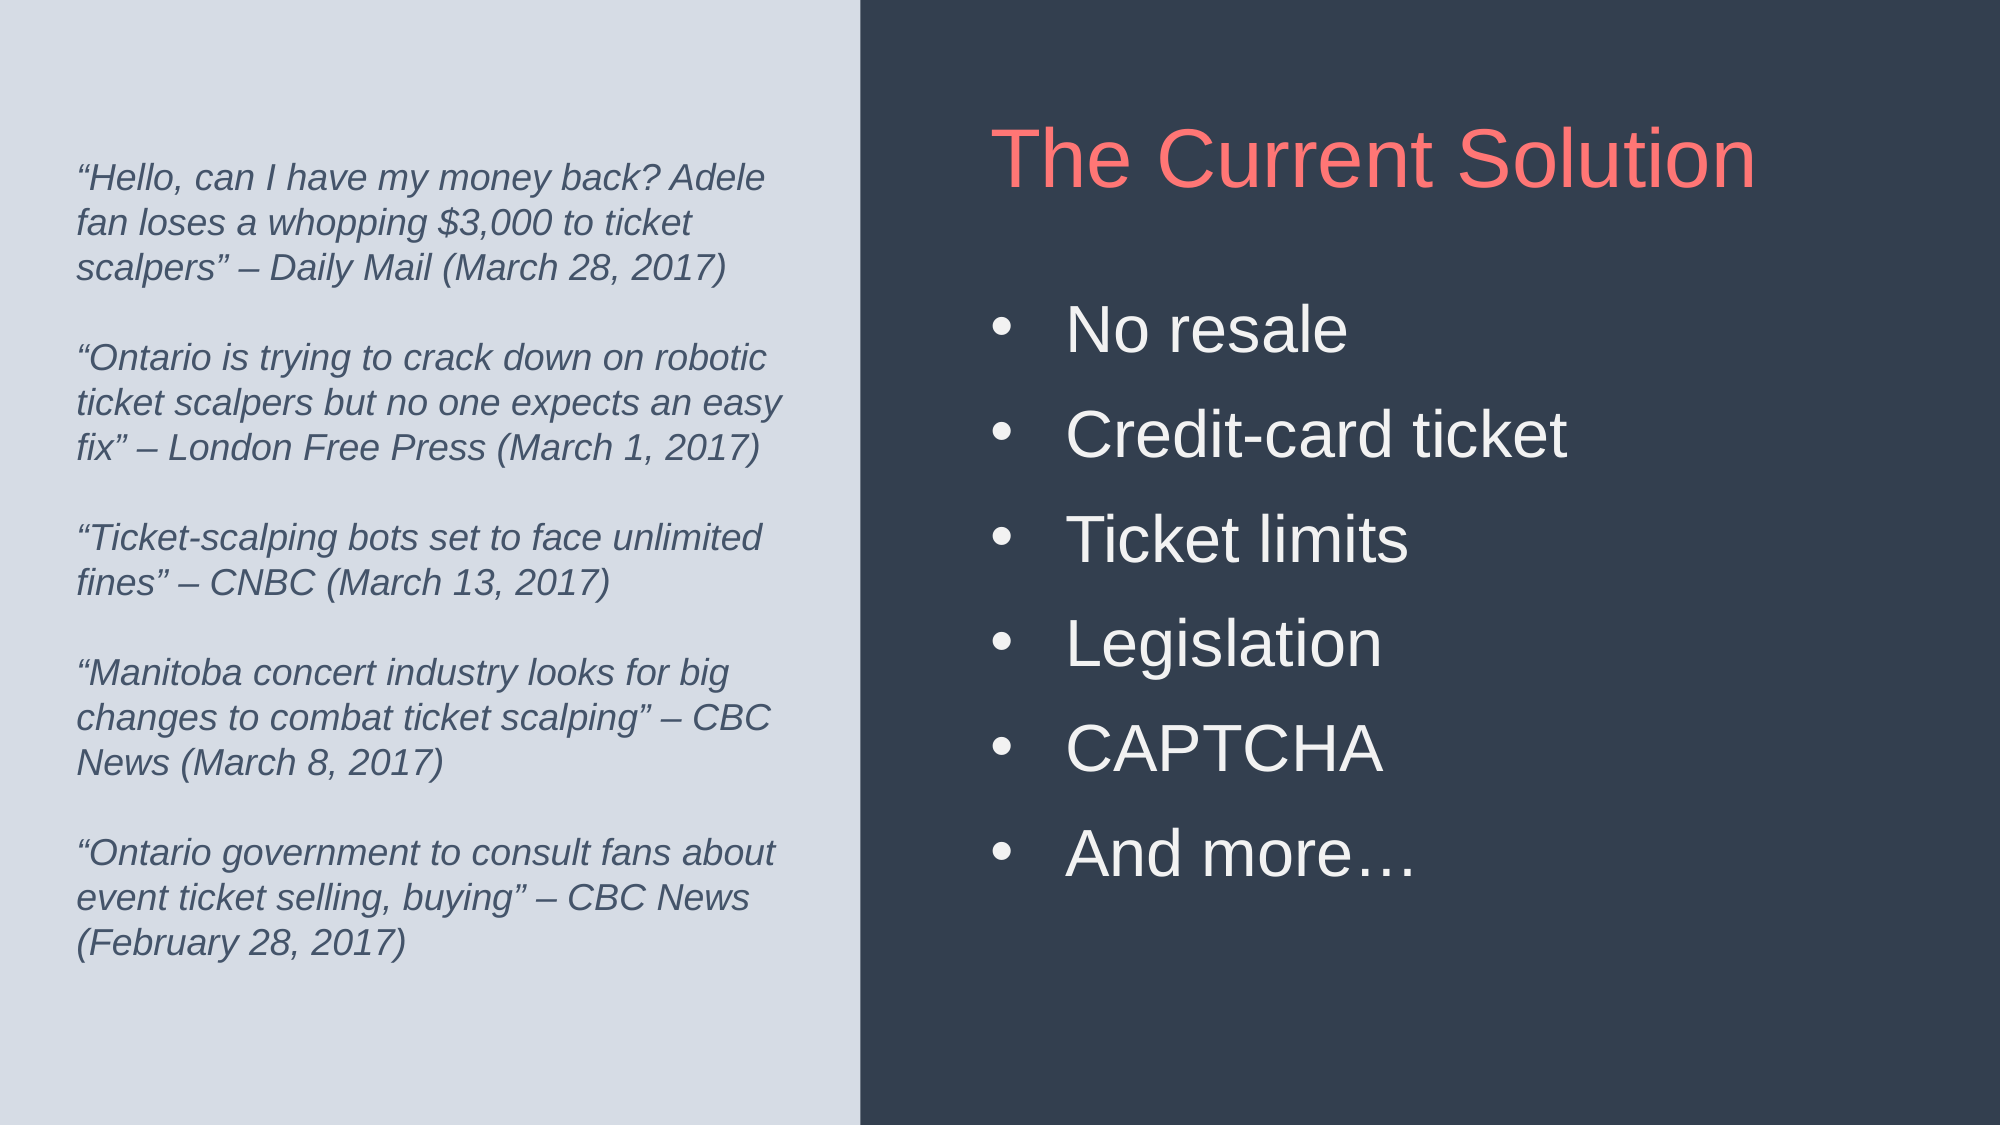

The Current Solution
“Hello, can I have my money back? Adele fan loses a whopping $3,000 to ticket scalpers” – Daily Mail (March 28, 2017)

“Ontario is trying to crack down on robotic ticket scalpers but no one expects an easy fix” – London Free Press (March 1, 2017)

“Ticket-scalping bots set to face unlimited fines” – CNBC (March 13, 2017)

“Manitoba concert industry looks for big changes to combat ticket scalping” – CBC News (March 8, 2017)

“Ontario government to consult fans about event ticket selling, buying” – CBC News (February 28, 2017)
No resale
Credit-card ticket
Ticket limits
Legislation
CAPTCHA
And more…